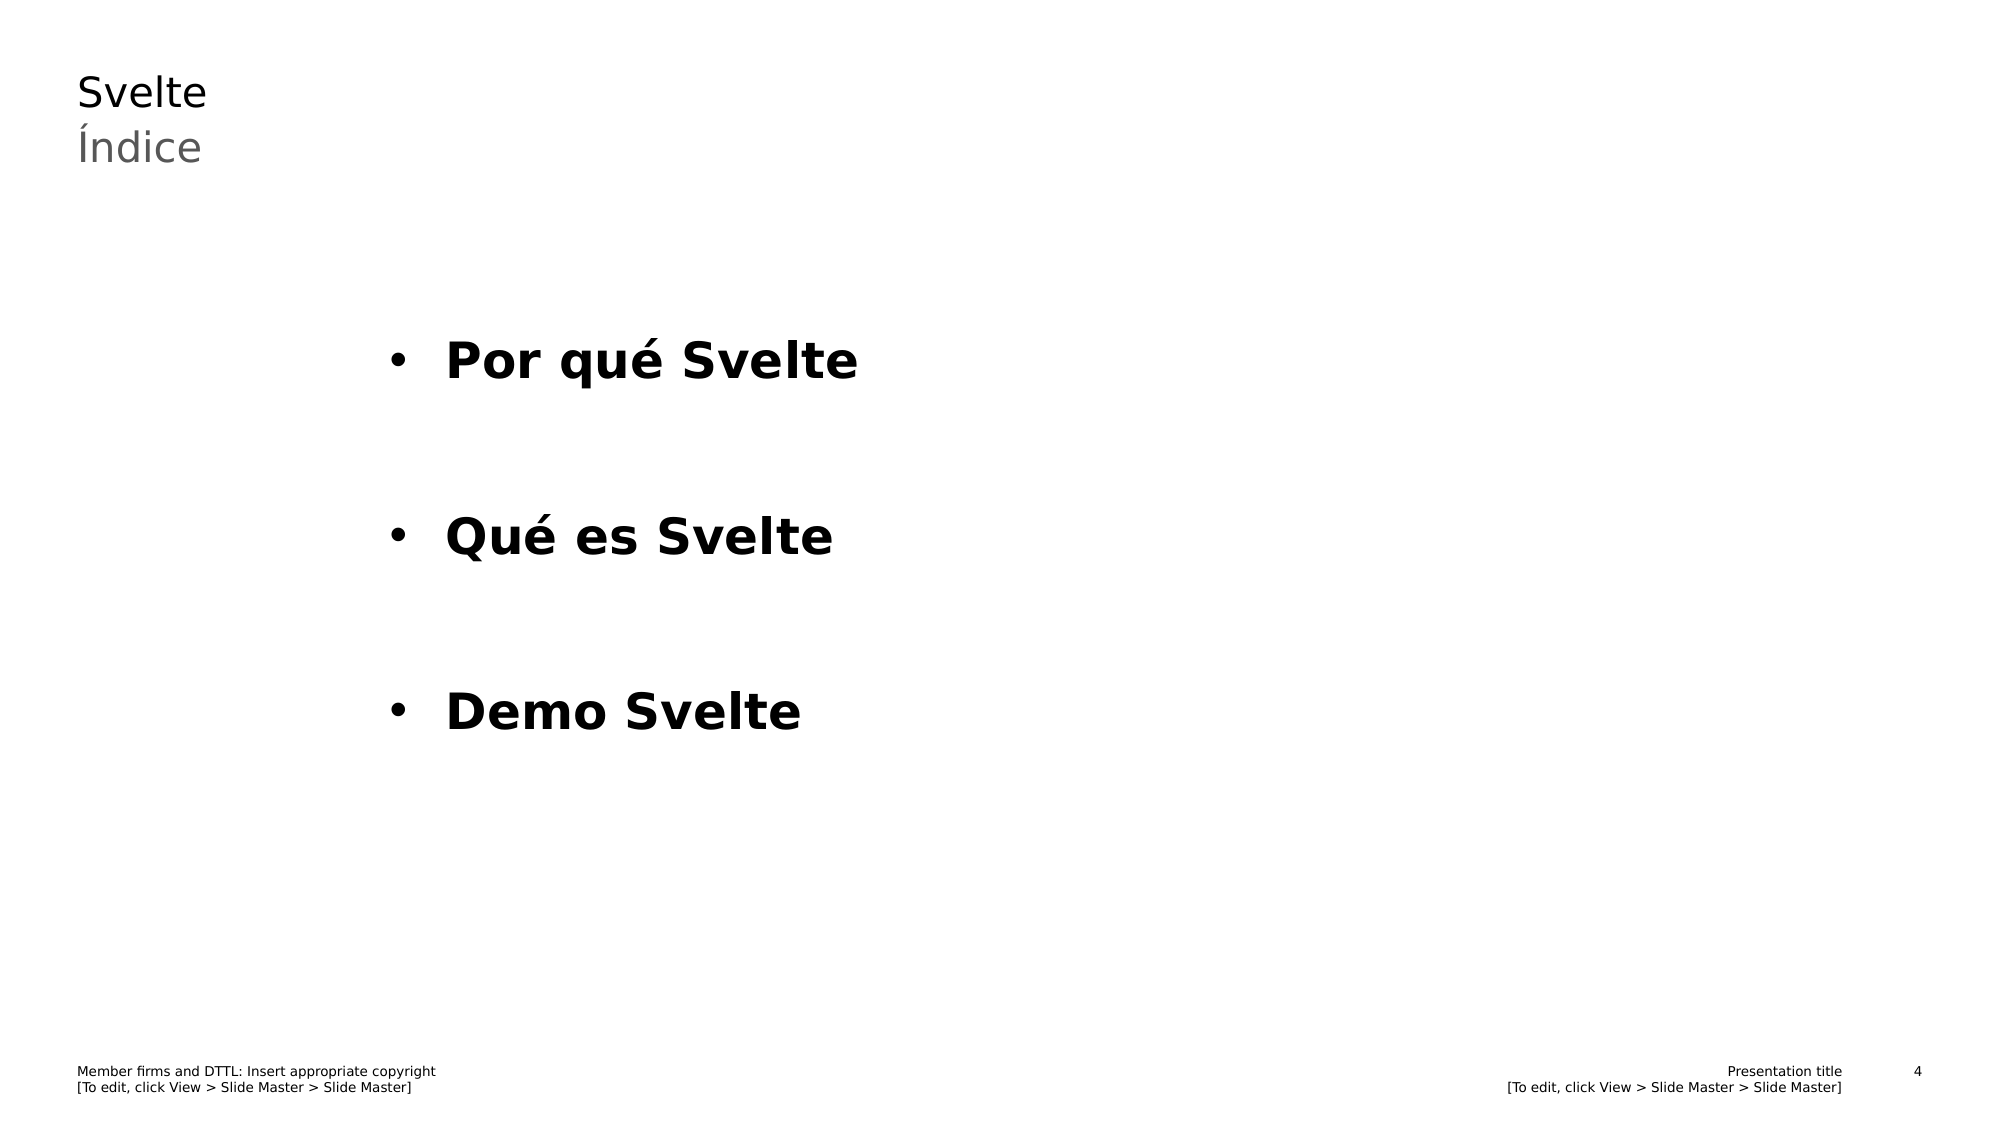

# Svelte
Índice
Por qué Svelte

Qué es Svelte

Demo Svelte